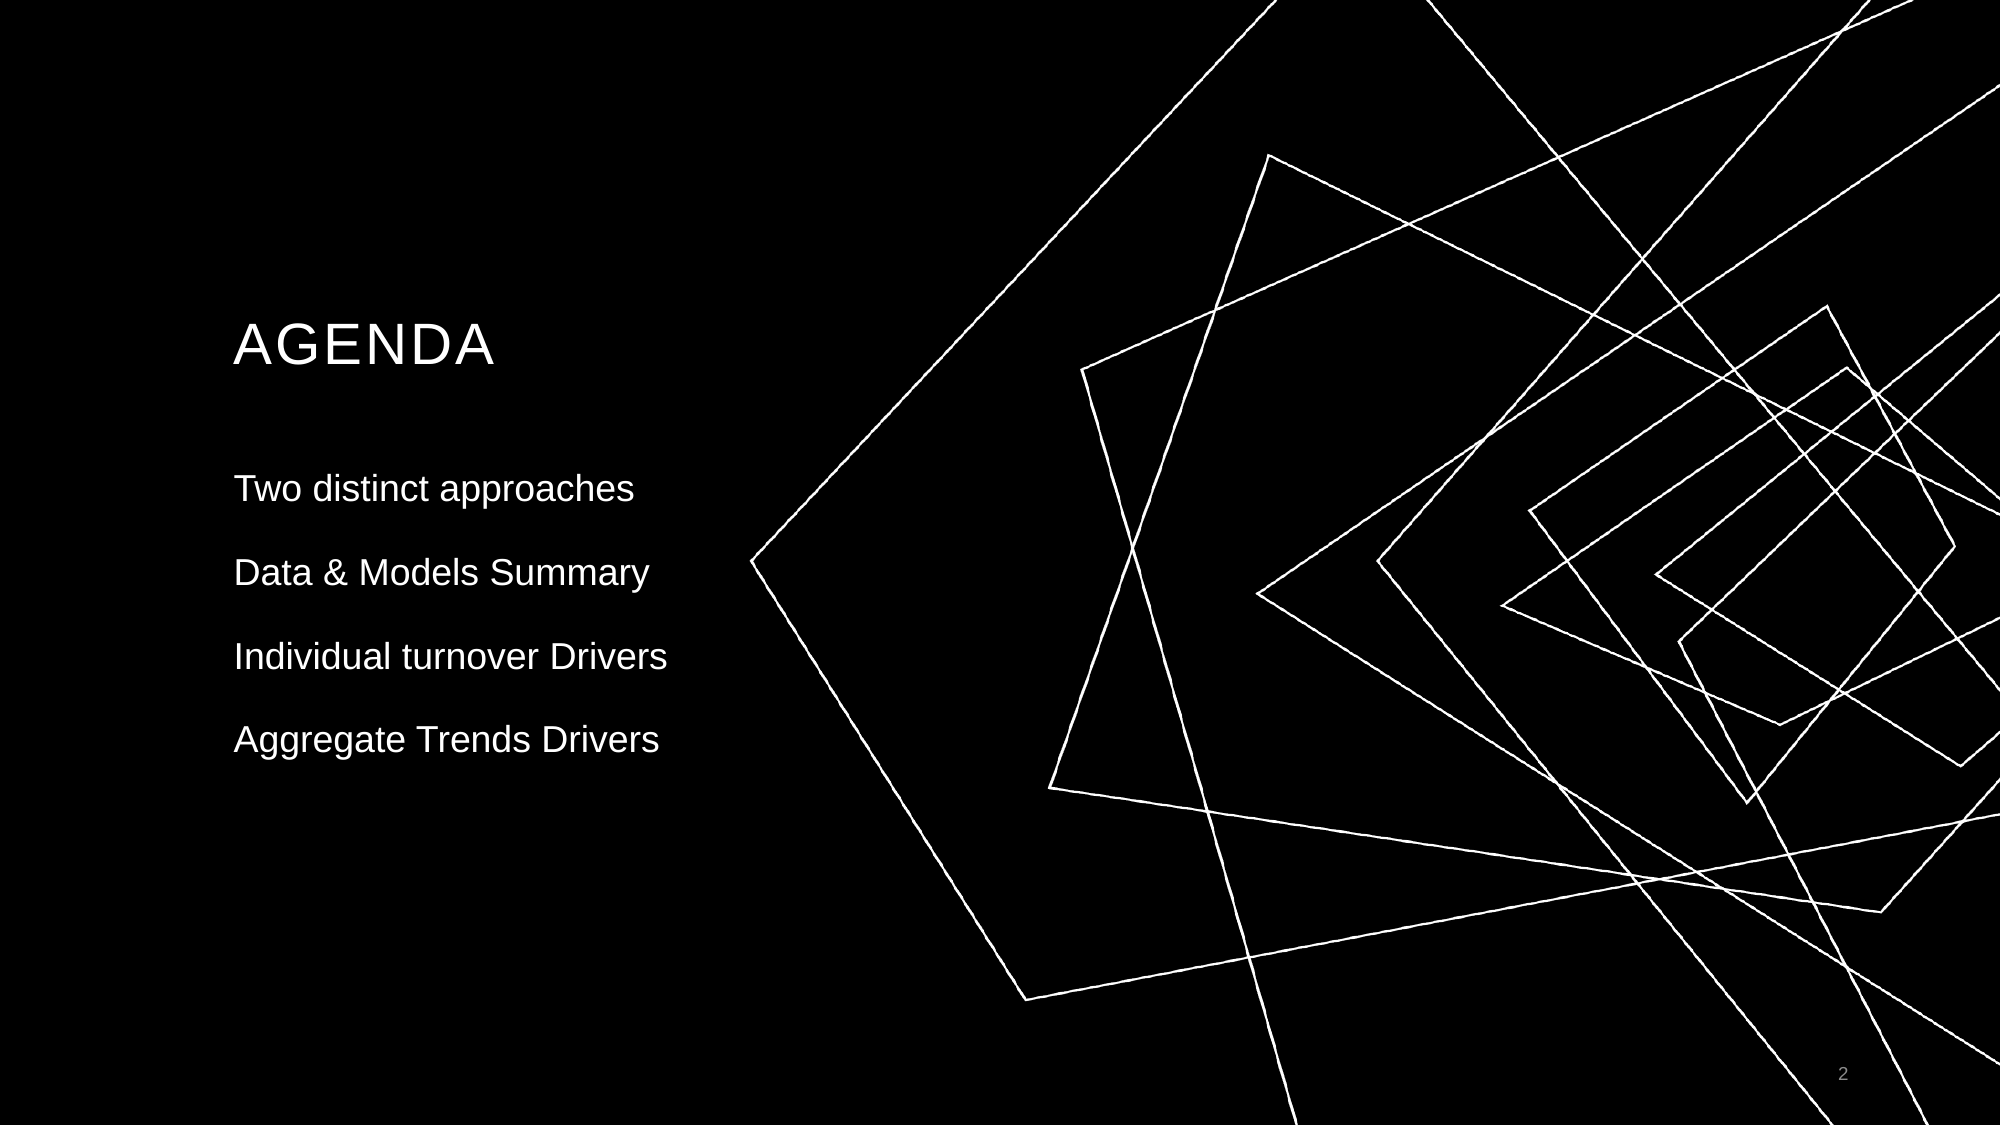

# AGENDA
Two distinct approaches
Data & Models Summary
Individual turnover Drivers
Aggregate Trends Drivers
2